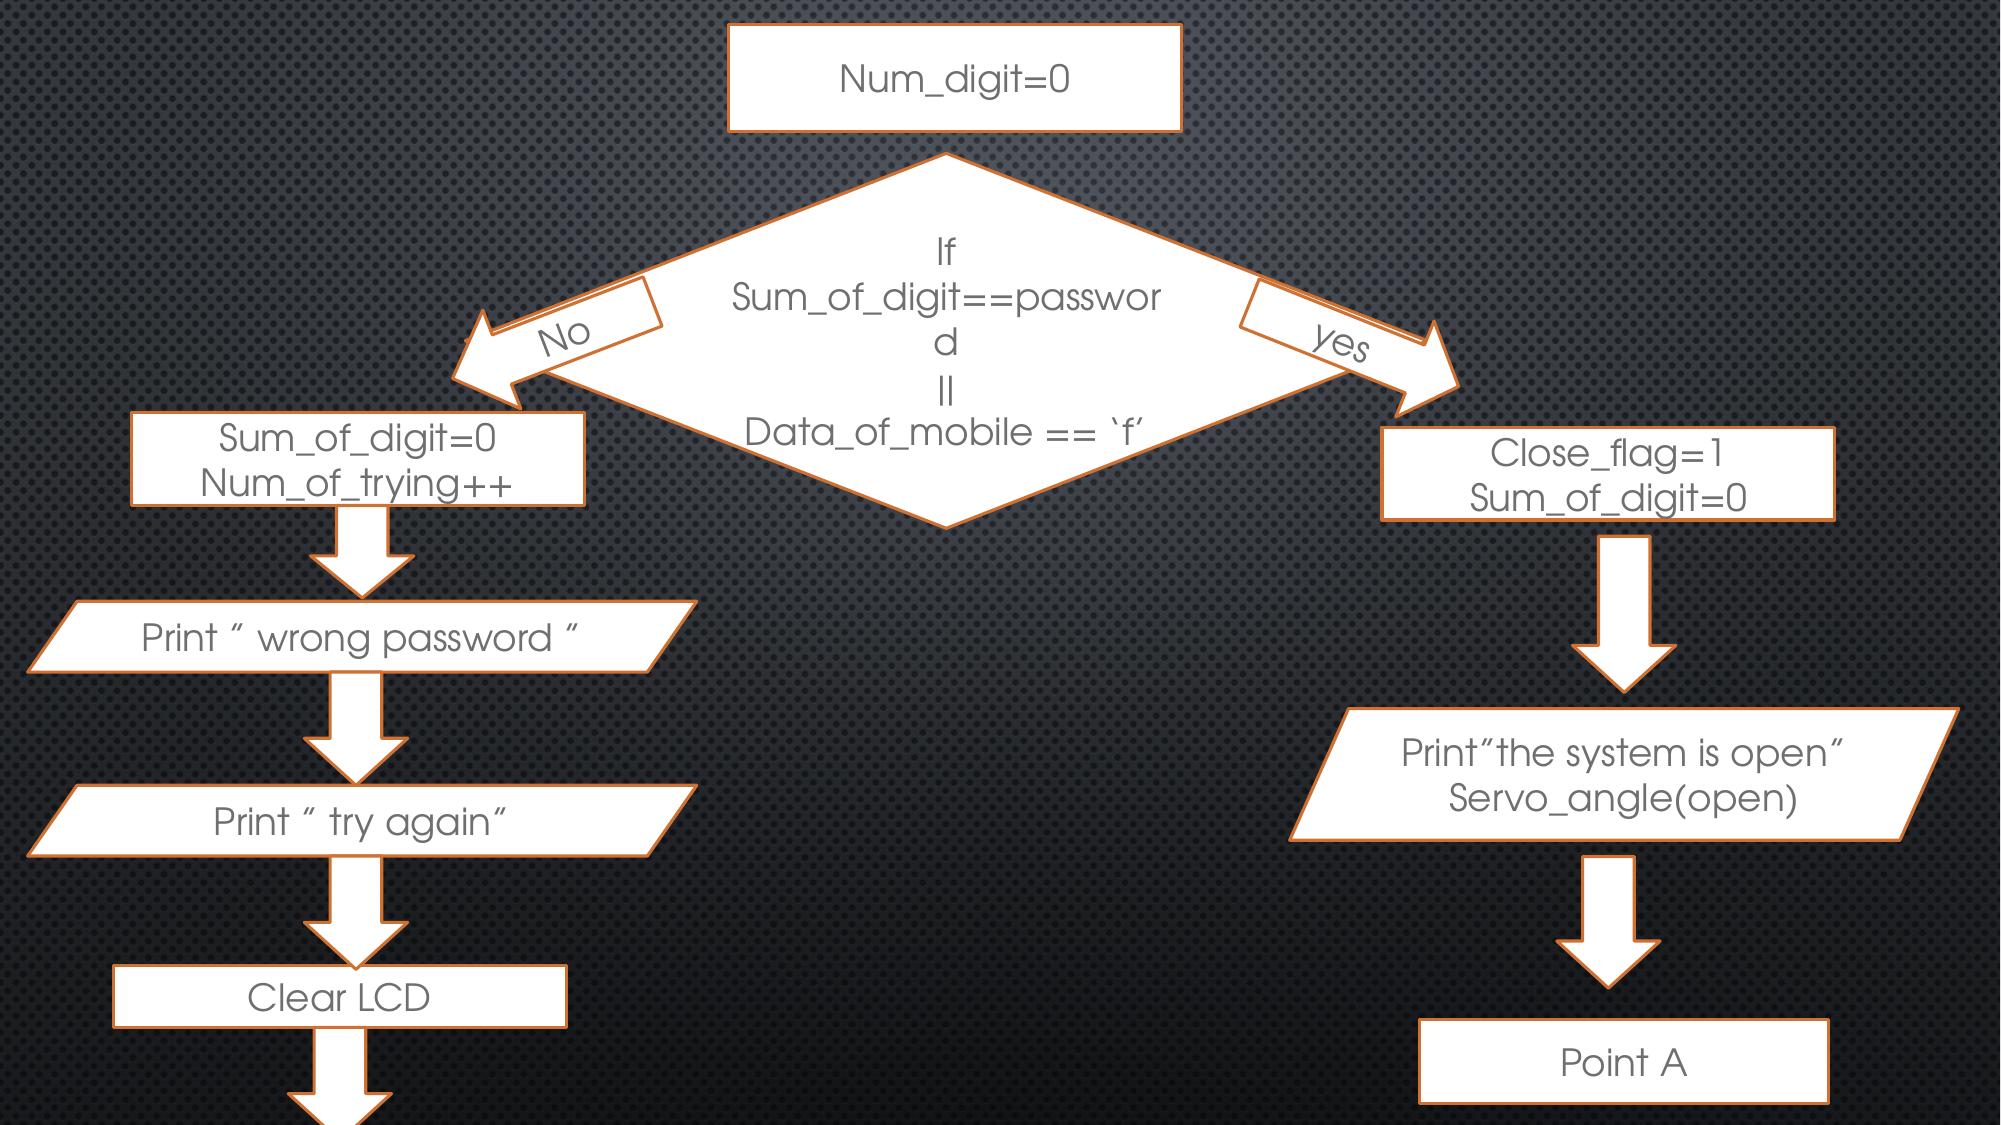

Num_digit=0
If
Sum_of_digit==password
||
Data_of_mobile == ‘f’
No
yes
Sum_of_digit=0
Num_of_trying++
Close_flag=1
Sum_of_digit=0

Print ” wrong password ”

Print”the system is open”
Servo_angle(open)
Print ” try again”

Clear LCD
Point A